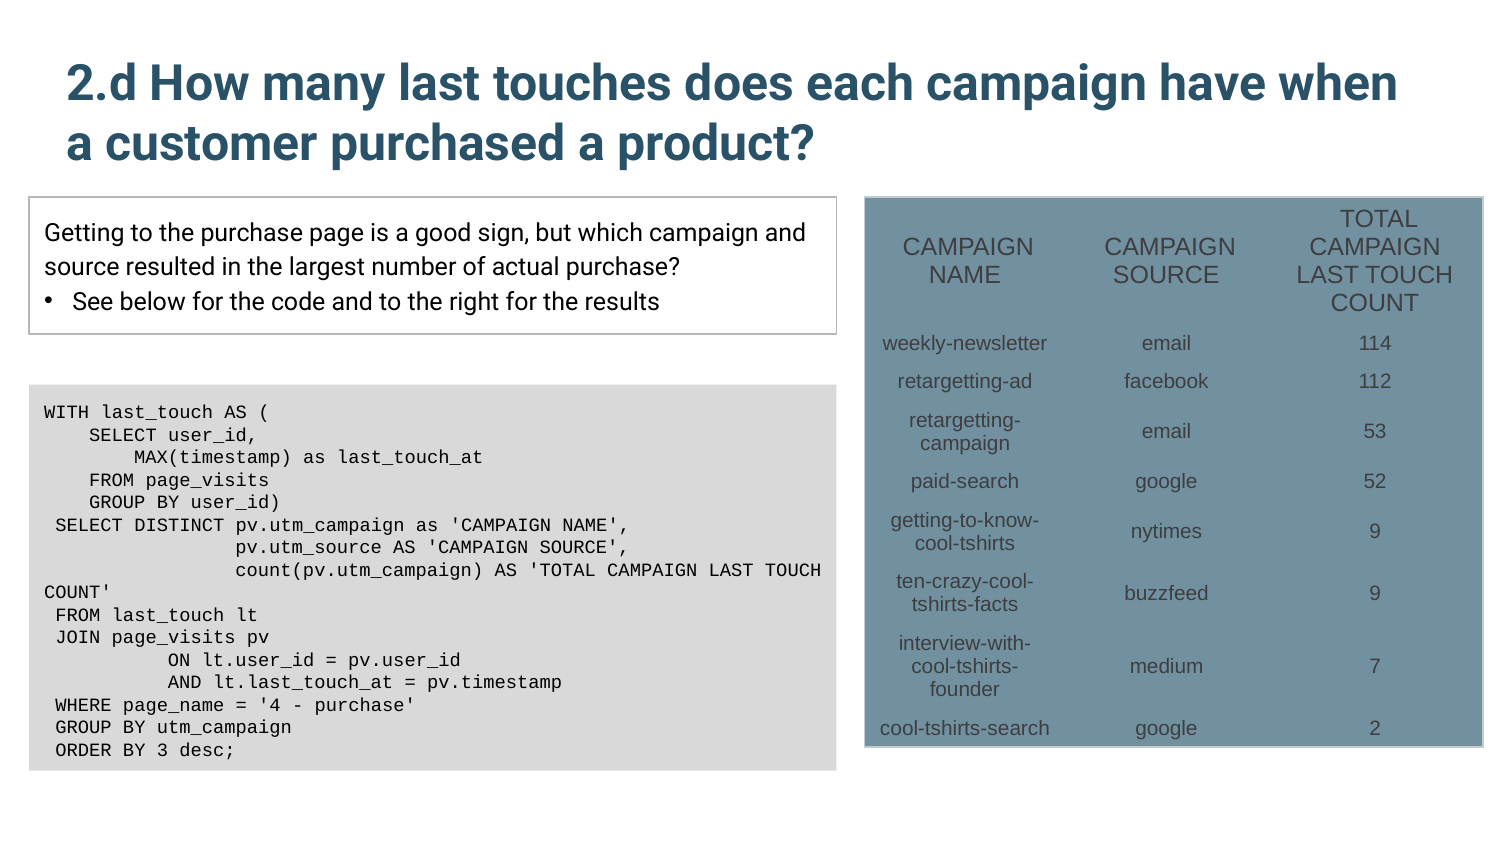

2.d How many last touches does each campaign have when a customer purchased a product?
Getting to the purchase page is a good sign, but which campaign and source resulted in the largest number of actual purchase?
See below for the code and to the right for the results
| CAMPAIGN NAME | CAMPAIGN SOURCE | TOTAL CAMPAIGN LAST TOUCH COUNT |
| --- | --- | --- |
| weekly-newsletter | email | 114 |
| retargetting-ad | facebook | 112 |
| retargetting-campaign | email | 53 |
| paid-search | google | 52 |
| getting-to-know-cool-tshirts | nytimes | 9 |
| ten-crazy-cool-tshirts-facts | buzzfeed | 9 |
| interview-with-cool-tshirts-founder | medium | 7 |
| cool-tshirts-search | google | 2 |
WITH last_touch AS (
    SELECT user_id,
        MAX(timestamp) as last_touch_at
    FROM page_visits
    GROUP BY user_id)
 SELECT DISTINCT pv.utm_campaign as 'CAMPAIGN NAME',
                 pv.utm_source AS 'CAMPAIGN SOURCE',
                 count(pv.utm_campaign) AS 'TOTAL CAMPAIGN LAST TOUCH COUNT'
 FROM last_touch lt
 JOIN page_visits pv
           ON lt.user_id = pv.user_id
           AND lt.last_touch_at = pv.timestamp
 WHERE page_name = '4 - purchase'
 GROUP BY utm_campaign
 ORDER BY 3 desc;